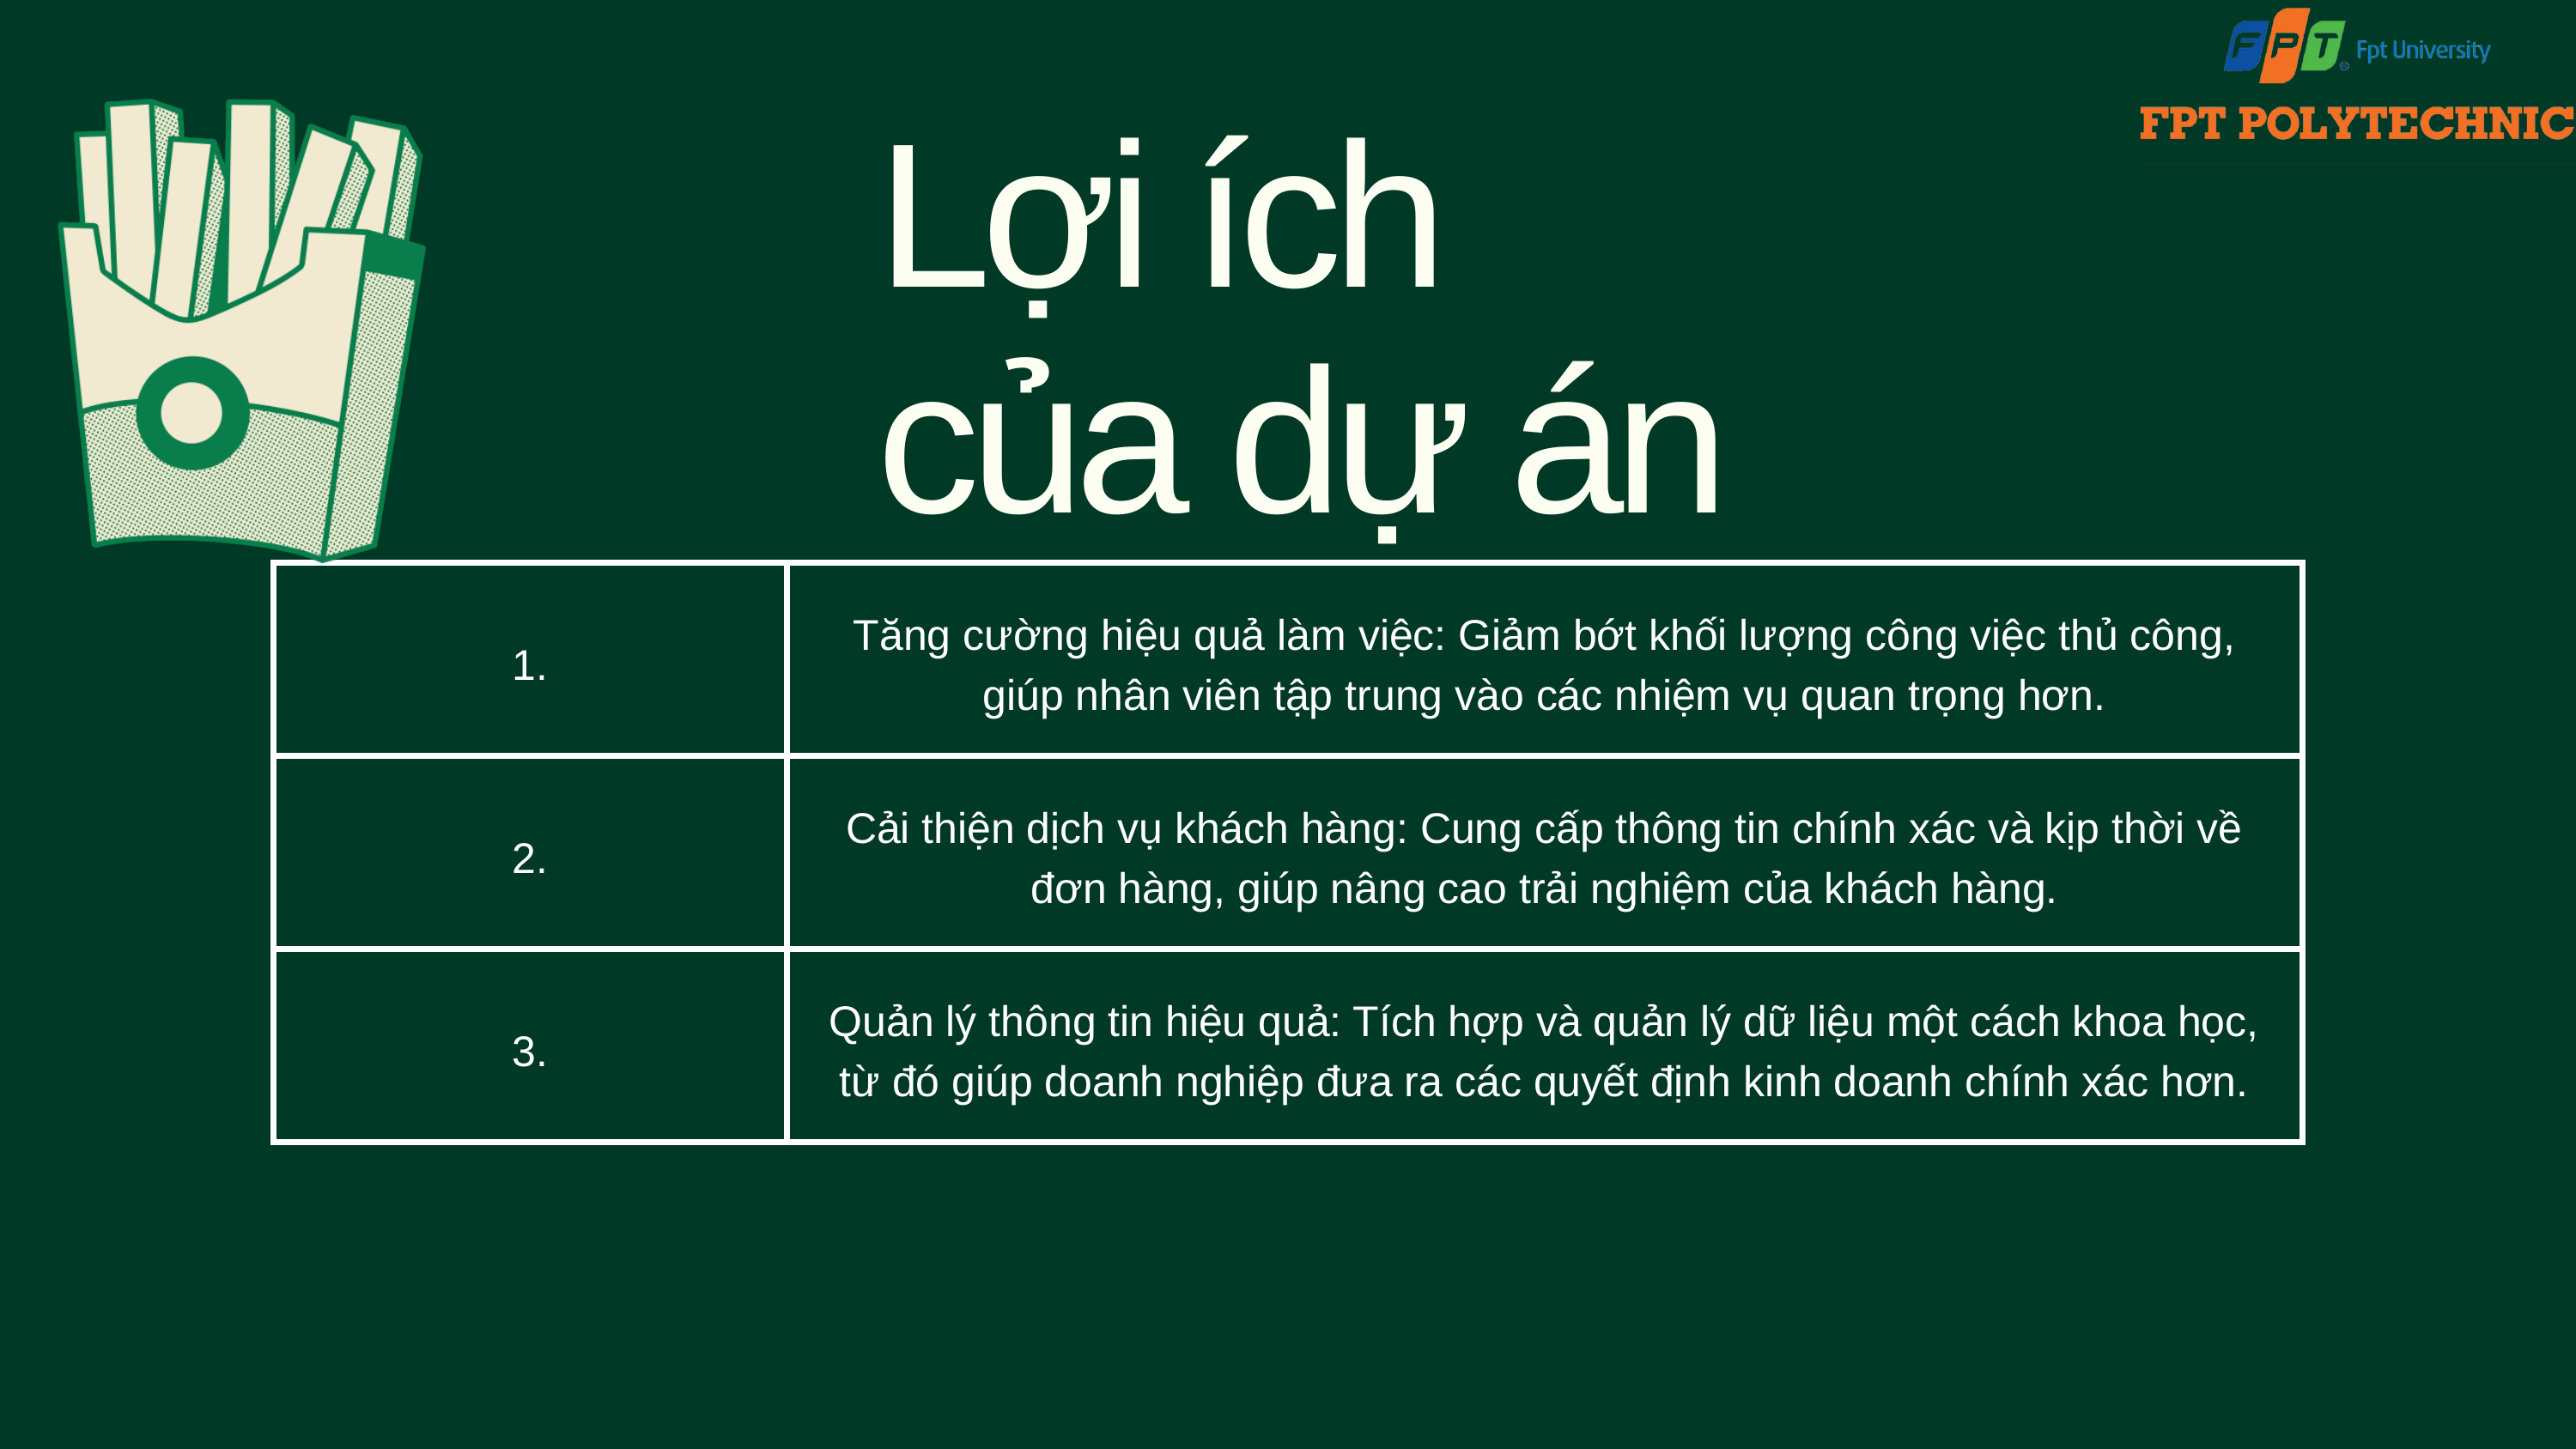

Lợi ích của dự án
| 1. | Tăng cường hiệu quả làm việc: Giảm bớt khối lượng công việc thủ công, giúp nhân viên tập trung vào các nhiệm vụ quan trọng hơn. |
| --- | --- |
| 2. | Cải thiện dịch vụ khách hàng: Cung cấp thông tin chính xác và kịp thời về đơn hàng, giúp nâng cao trải nghiệm của khách hàng. |
| 3. | Quản lý thông tin hiệu quả: Tích hợp và quản lý dữ liệu một cách khoa học, từ đó giúp doanh nghiệp đưa ra các quyết định kinh doanh chính xác hơn. |